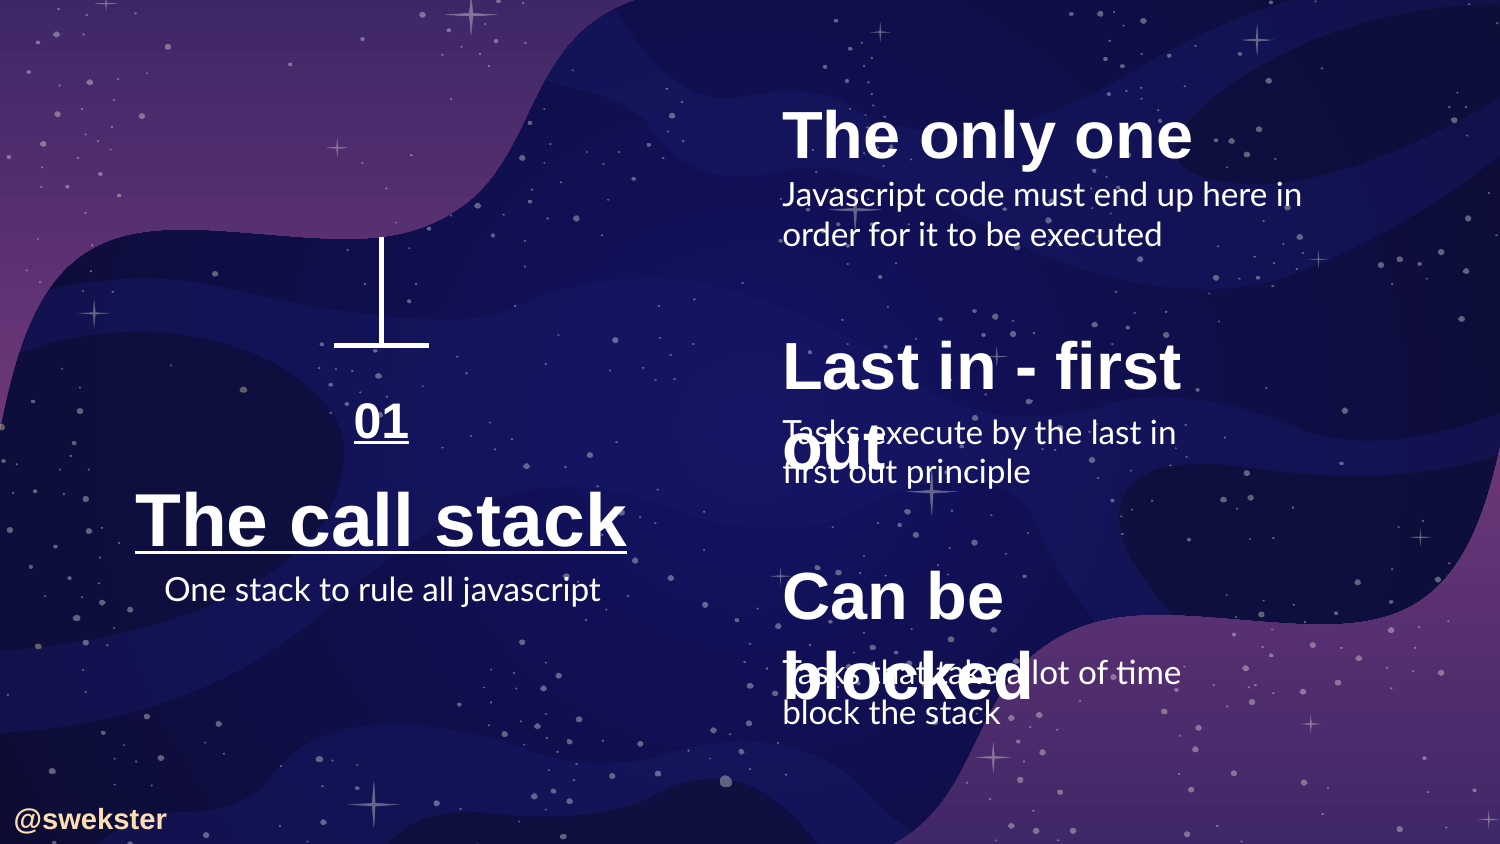

The only one
Javascript code must end up here in order for it to be executed

Last in - first out
# 01
Tasks execute by the last in first out principle

The call stack
Can be blocked
One stack to rule all javascript

Tasks that take a lot of time block the stack

@swekster